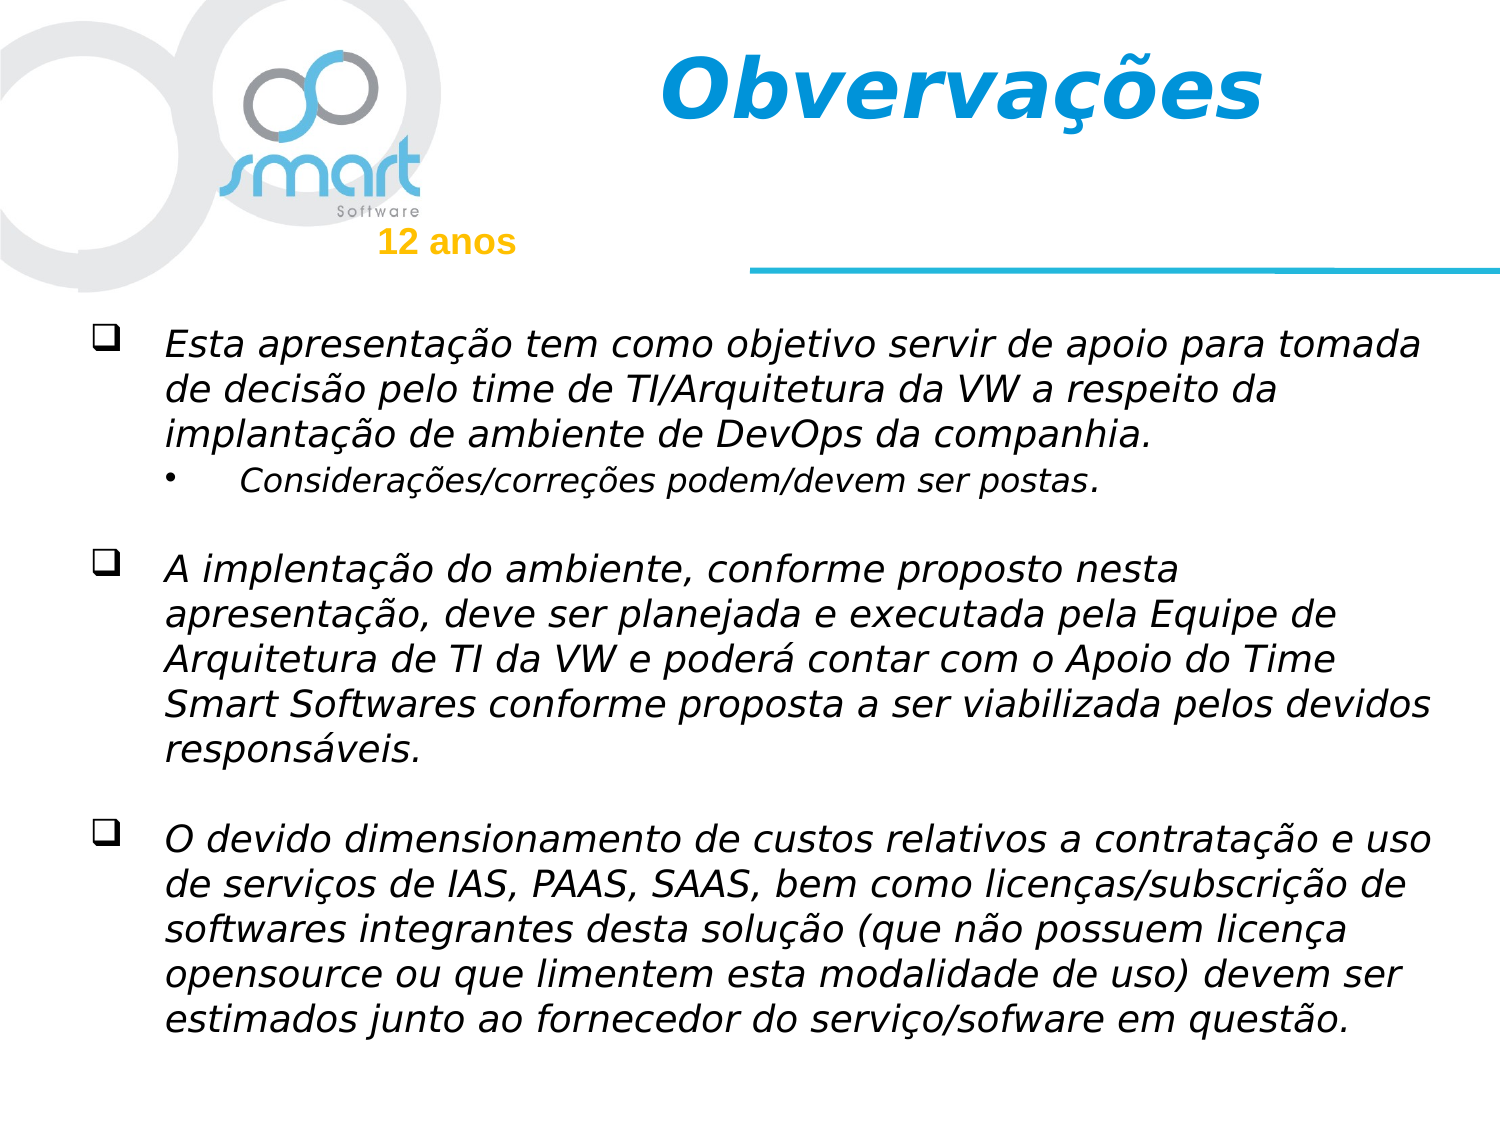

# Obvervações
Esta apresentação tem como objetivo servir de apoio para tomada de decisão pelo time de TI/Arquitetura da VW a respeito da implantação de ambiente de DevOps da companhia.
Considerações/correções podem/devem ser postas.

A implentação do ambiente, conforme proposto nesta apresentação, deve ser planejada e executada pela Equipe de Arquitetura de TI da VW e poderá contar com o Apoio do Time Smart Softwares conforme proposta a ser viabilizada pelos devidos responsáveis.

O devido dimensionamento de custos relativos a contratação e uso de serviços de IAS, PAAS, SAAS, bem como licenças/subscrição de softwares integrantes desta solução (que não possuem licença opensource ou que limentem esta modalidade de uso) devem ser estimados junto ao fornecedor do serviço/sofware em questão.